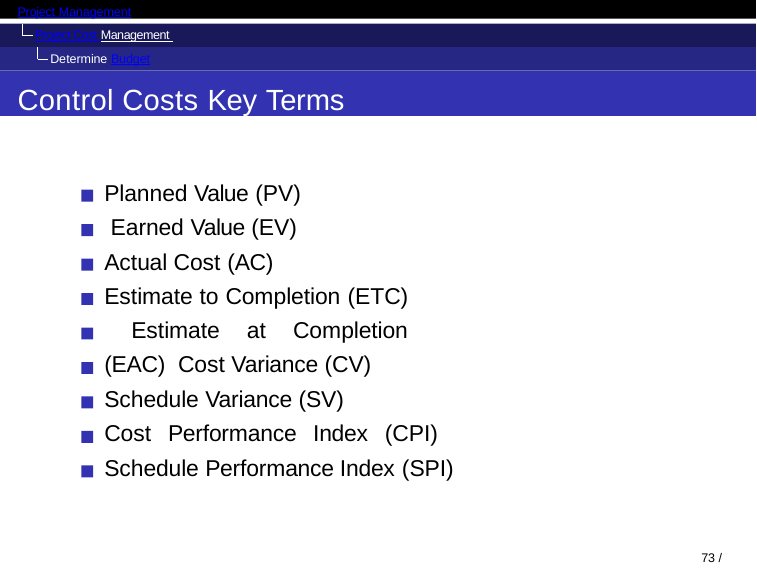

Project Management
Project Cost Management  Determine Budget

Control Costs Key Terms
Planned Value (PV)  Earned Value (EV)  Actual Cost (AC)
Estimate to Completion (ETC)  Estimate at Completion (EAC)  Cost Variance (CV)
Schedule Variance (SV)
Cost Performance Index (CPI)  Schedule Performance Index (SPI)

73 / 128